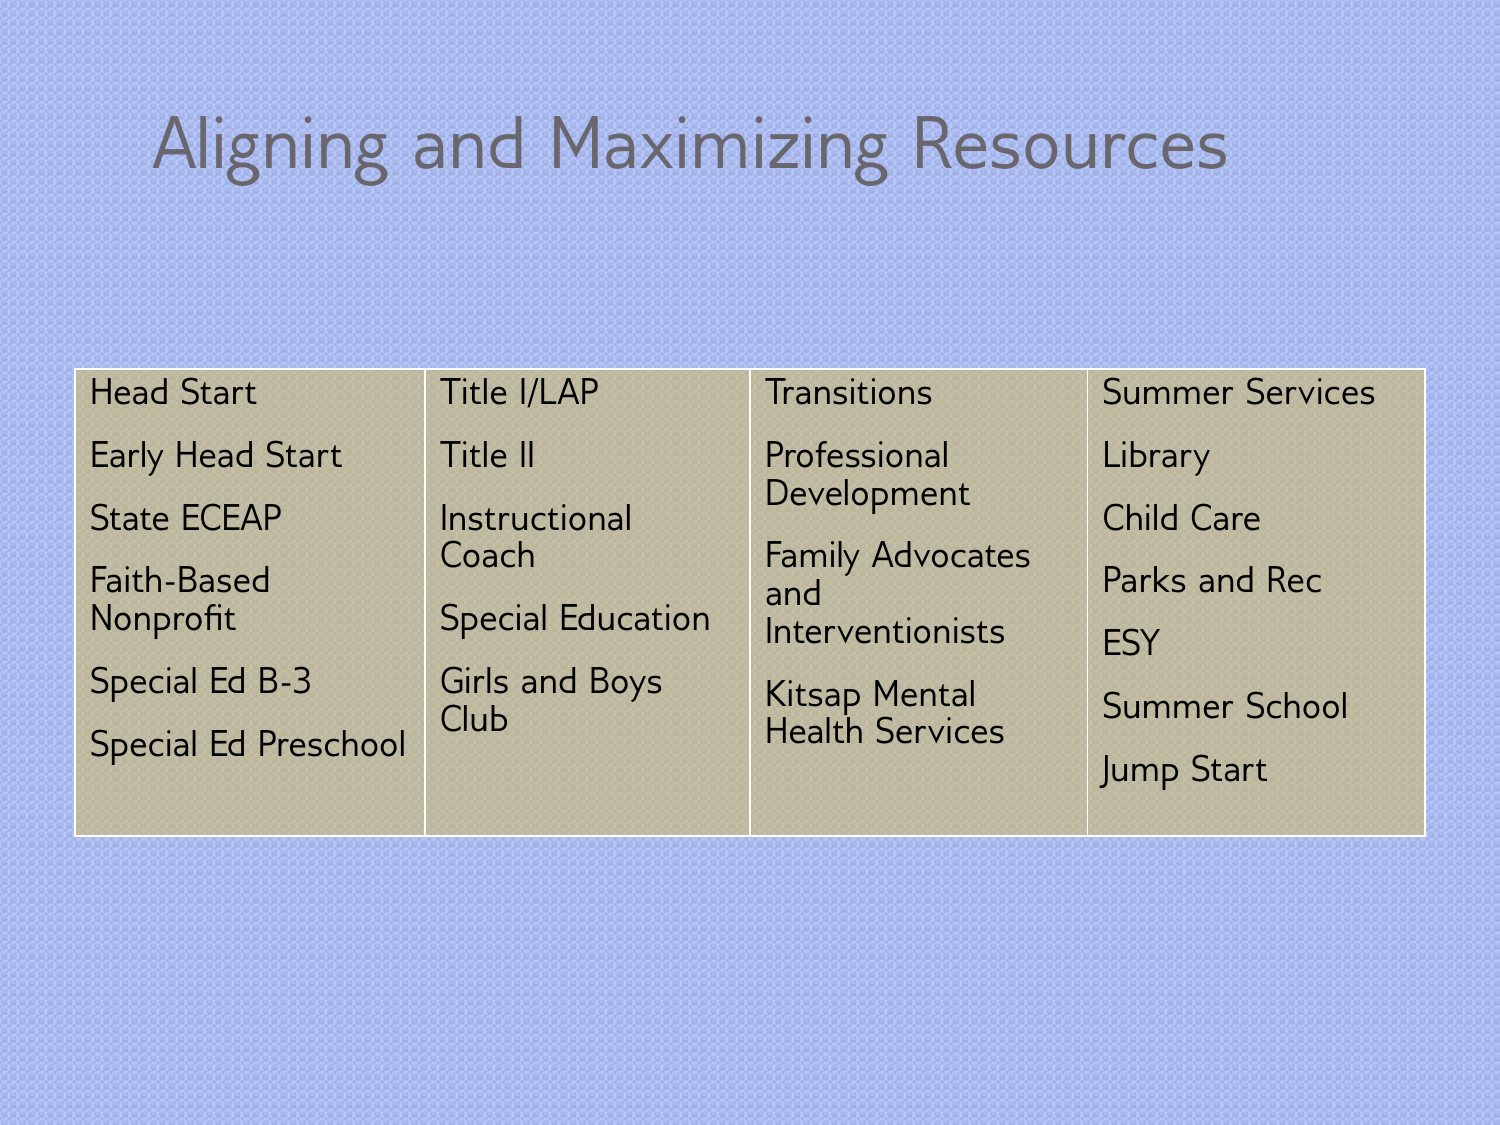

# Aligning and Maximizing Resources
| Head Start Early Head Start State ECEAP Faith-Based Nonprofit Special Ed B-3 Special Ed Preschool | Title I/LAP Title II Instructional Coach Special Education Girls and Boys Club | Transitions Professional Development Family Advocates and Interventionists Kitsap Mental Health Services | Summer Services Library Child Care Parks and Rec ESY Summer School Jump Start |
| --- | --- | --- | --- |